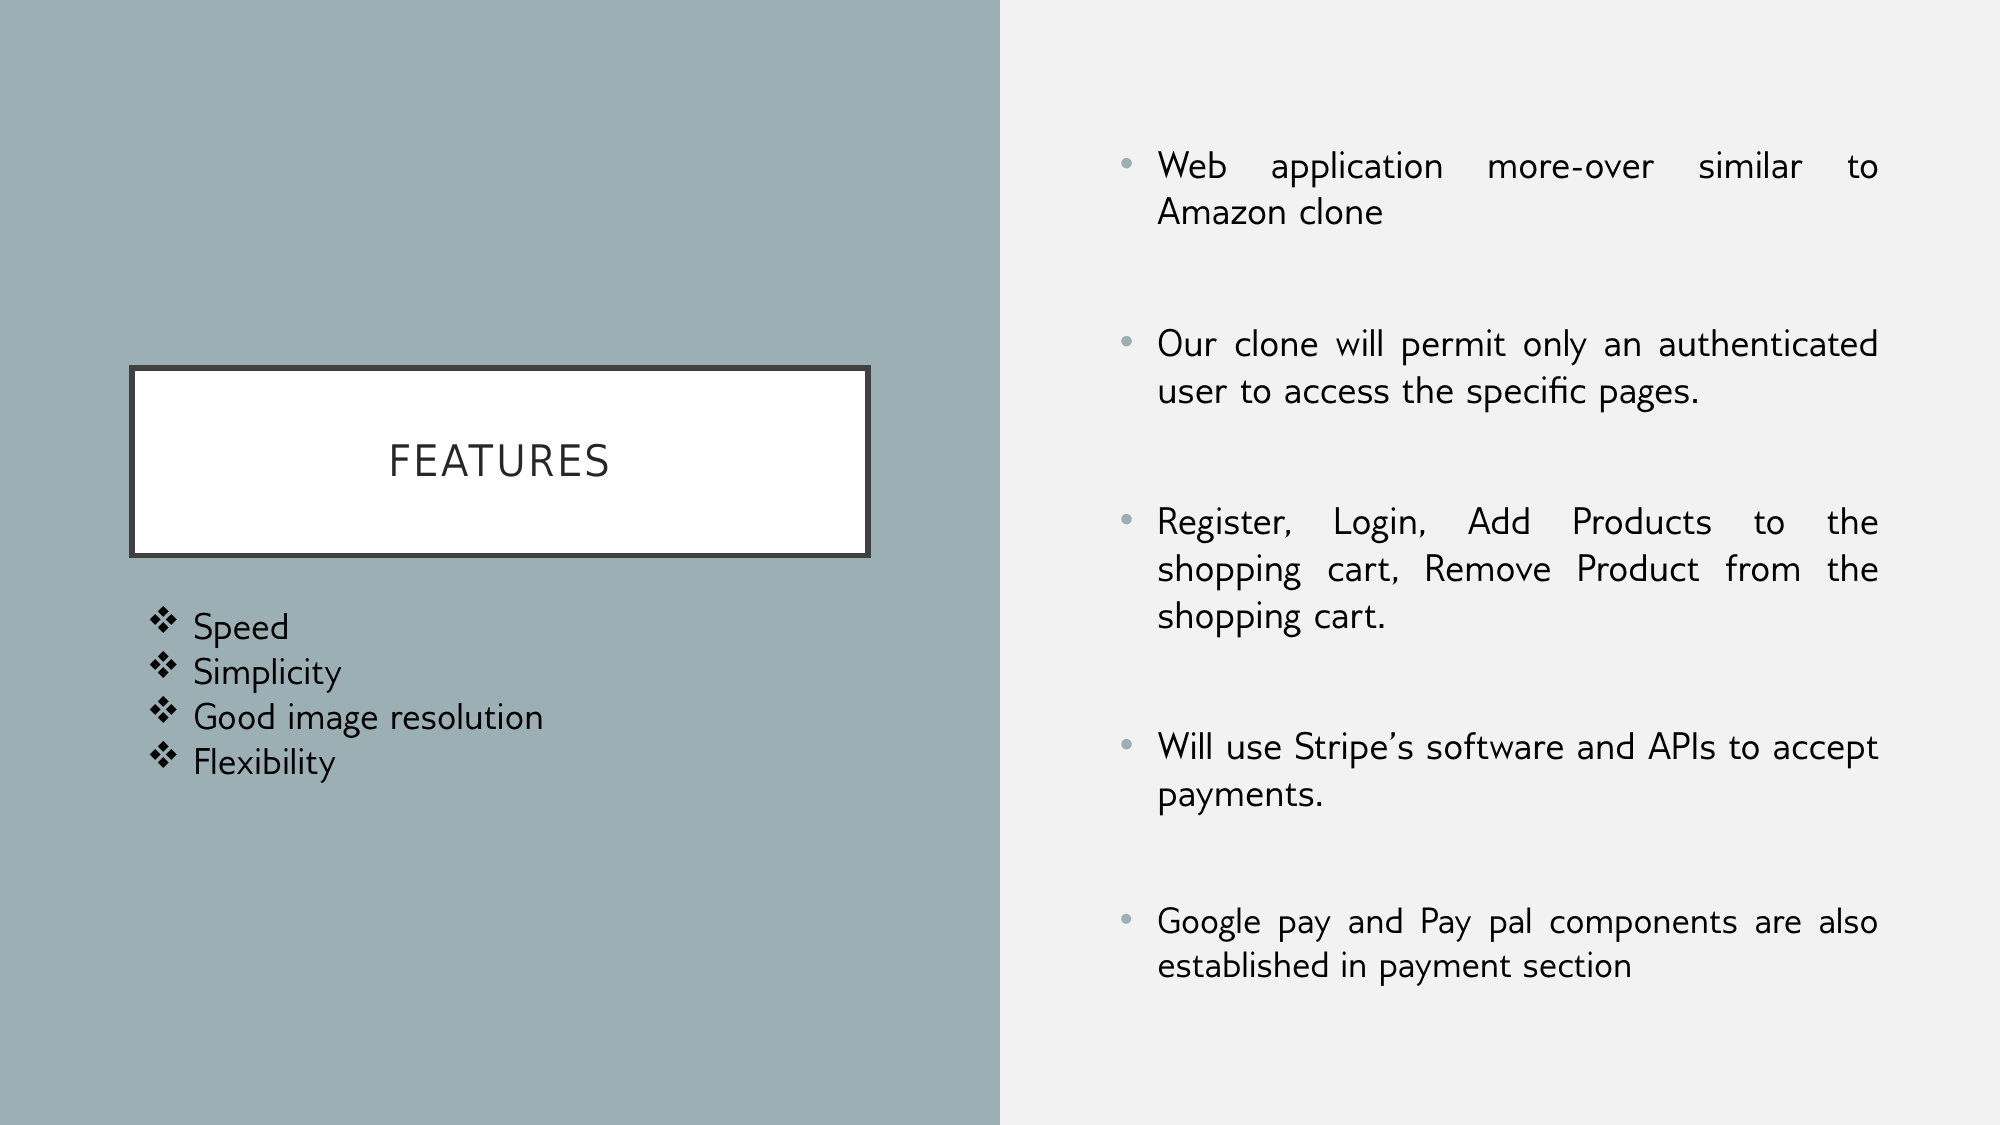

Web application more-over similar to Amazon clone

Our clone will permit only an authenticated user to access the specific pages.

Register, Login, Add Products to the shopping cart, Remove Product from the shopping cart.

Will use Stripe’s software and APIs to accept payments.

Google pay and Pay pal components are also established in payment section
# featureS
Speed
Simplicity
Good image resolution
Flexibility